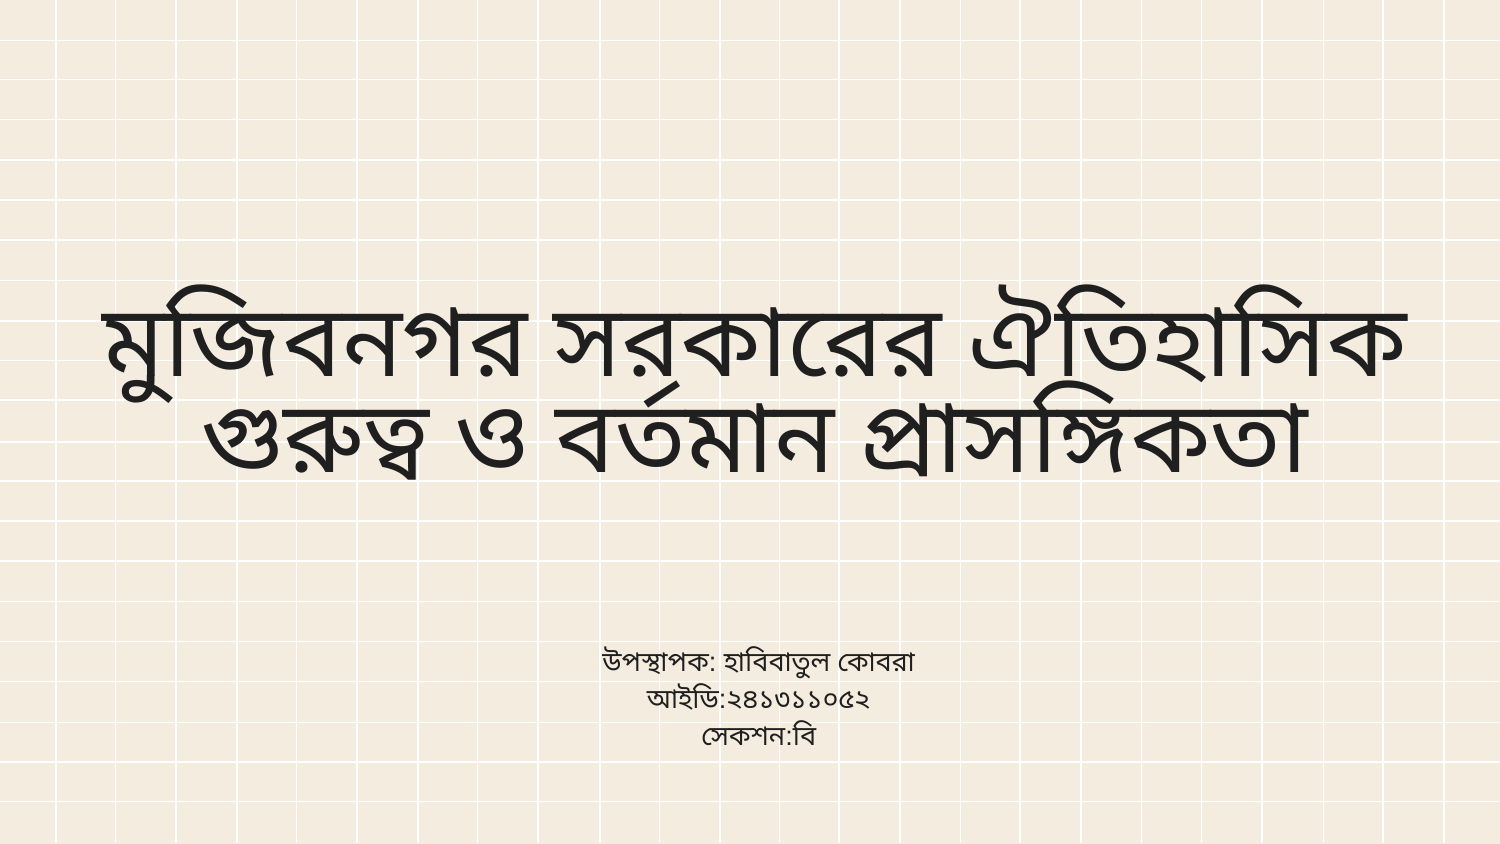

# মুজিবনগর সরকারের ঐতিহাসিক গুরুত্ব ও বর্তমান প্রাসঙ্গিকতা
উপস্থাপক: হাবিবাতুল কোবরা
আইডি:২৪১৩১১০৫২
সেকশন:বি